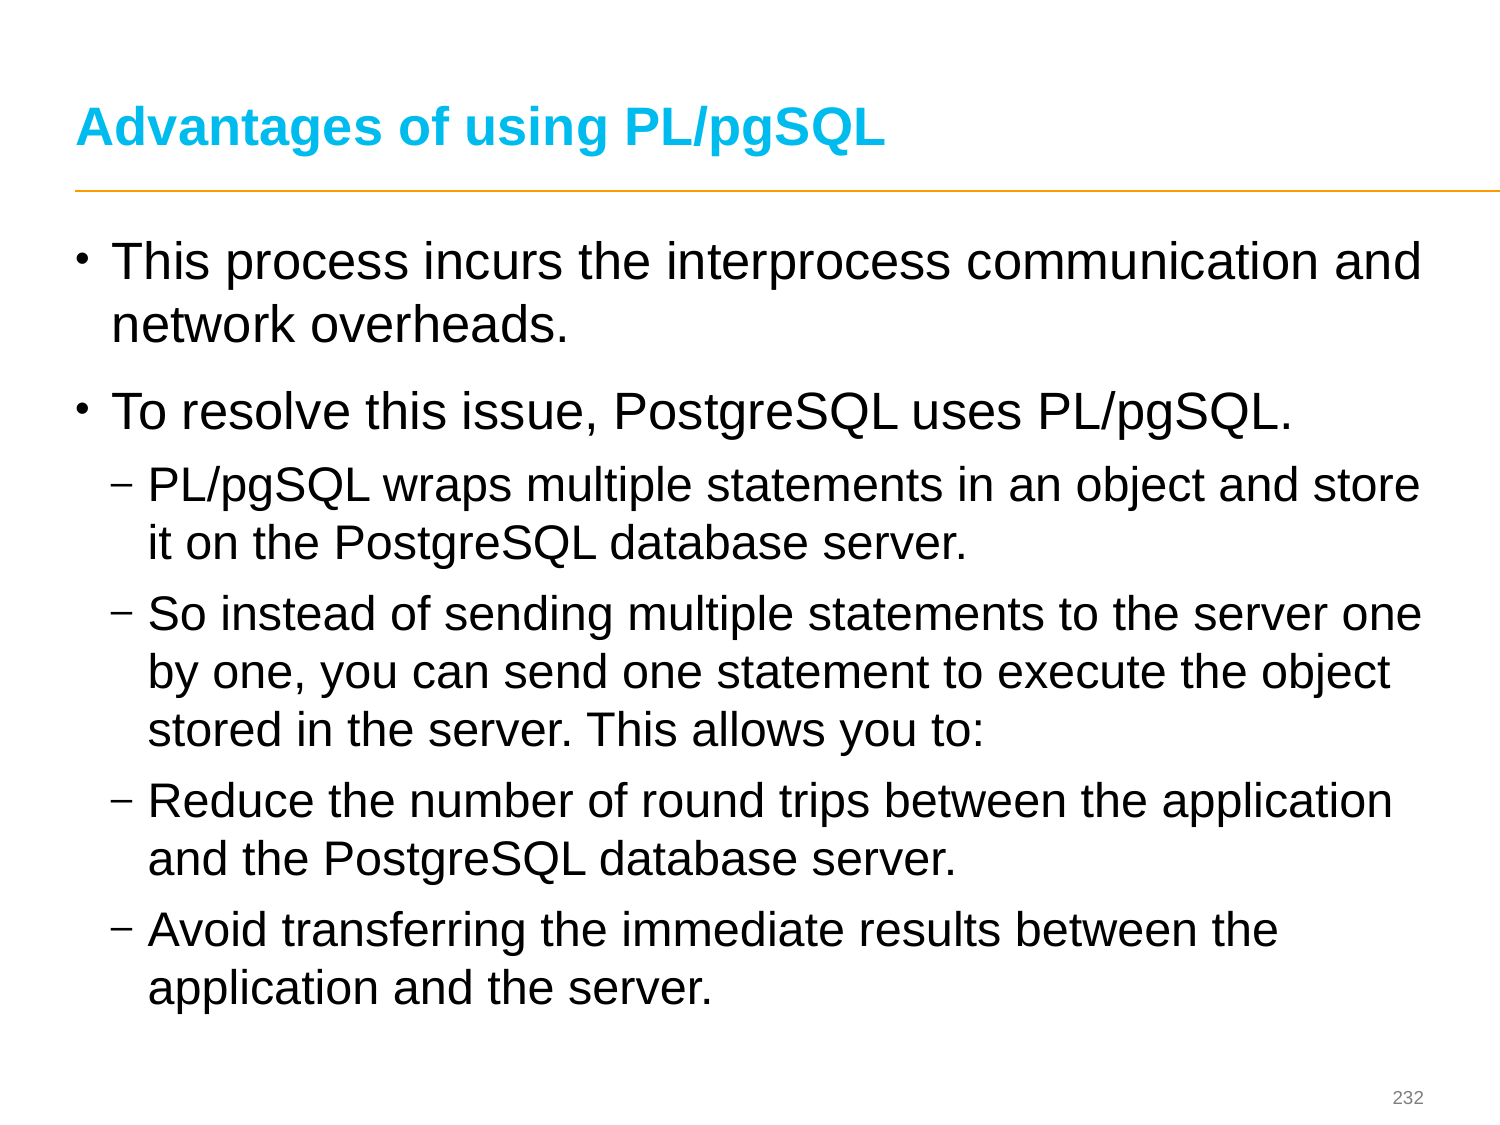

# Advantages of using PL/pgSQL
This process incurs the interprocess communication and network overheads.
To resolve this issue, PostgreSQL uses PL/pgSQL.
PL/pgSQL wraps multiple statements in an object and store it on the PostgreSQL database server.
So instead of sending multiple statements to the server one by one, you can send one statement to execute the object stored in the server. This allows you to:
Reduce the number of round trips between the application and the PostgreSQL database server.
Avoid transferring the immediate results between the application and the server.